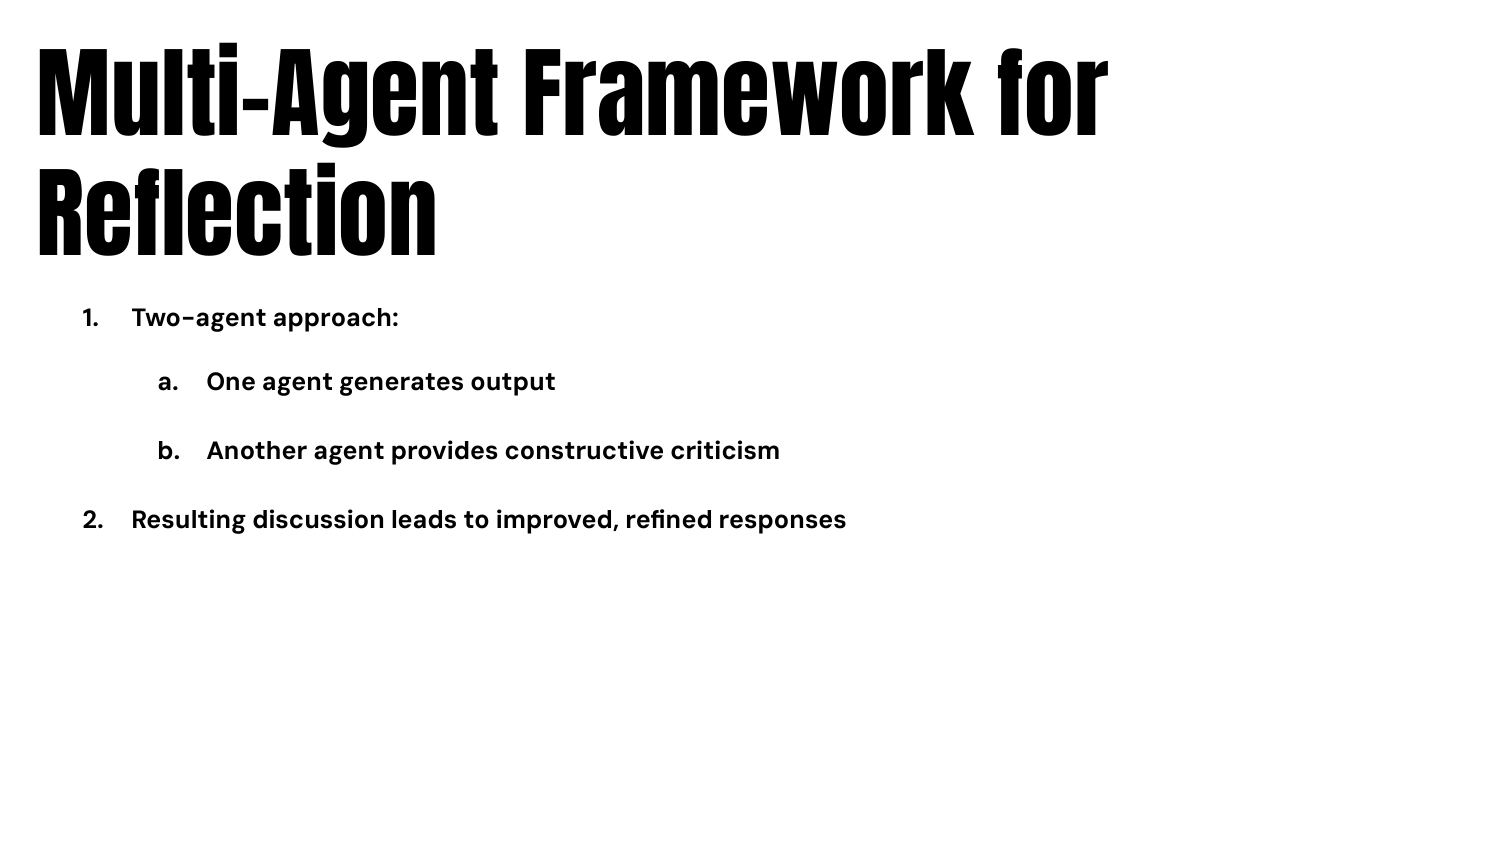

Multi-Agent Framework for Reflection

#
Two-agent approach:
One agent generates output
Another agent provides constructive criticism
Resulting discussion leads to improved, refined responses